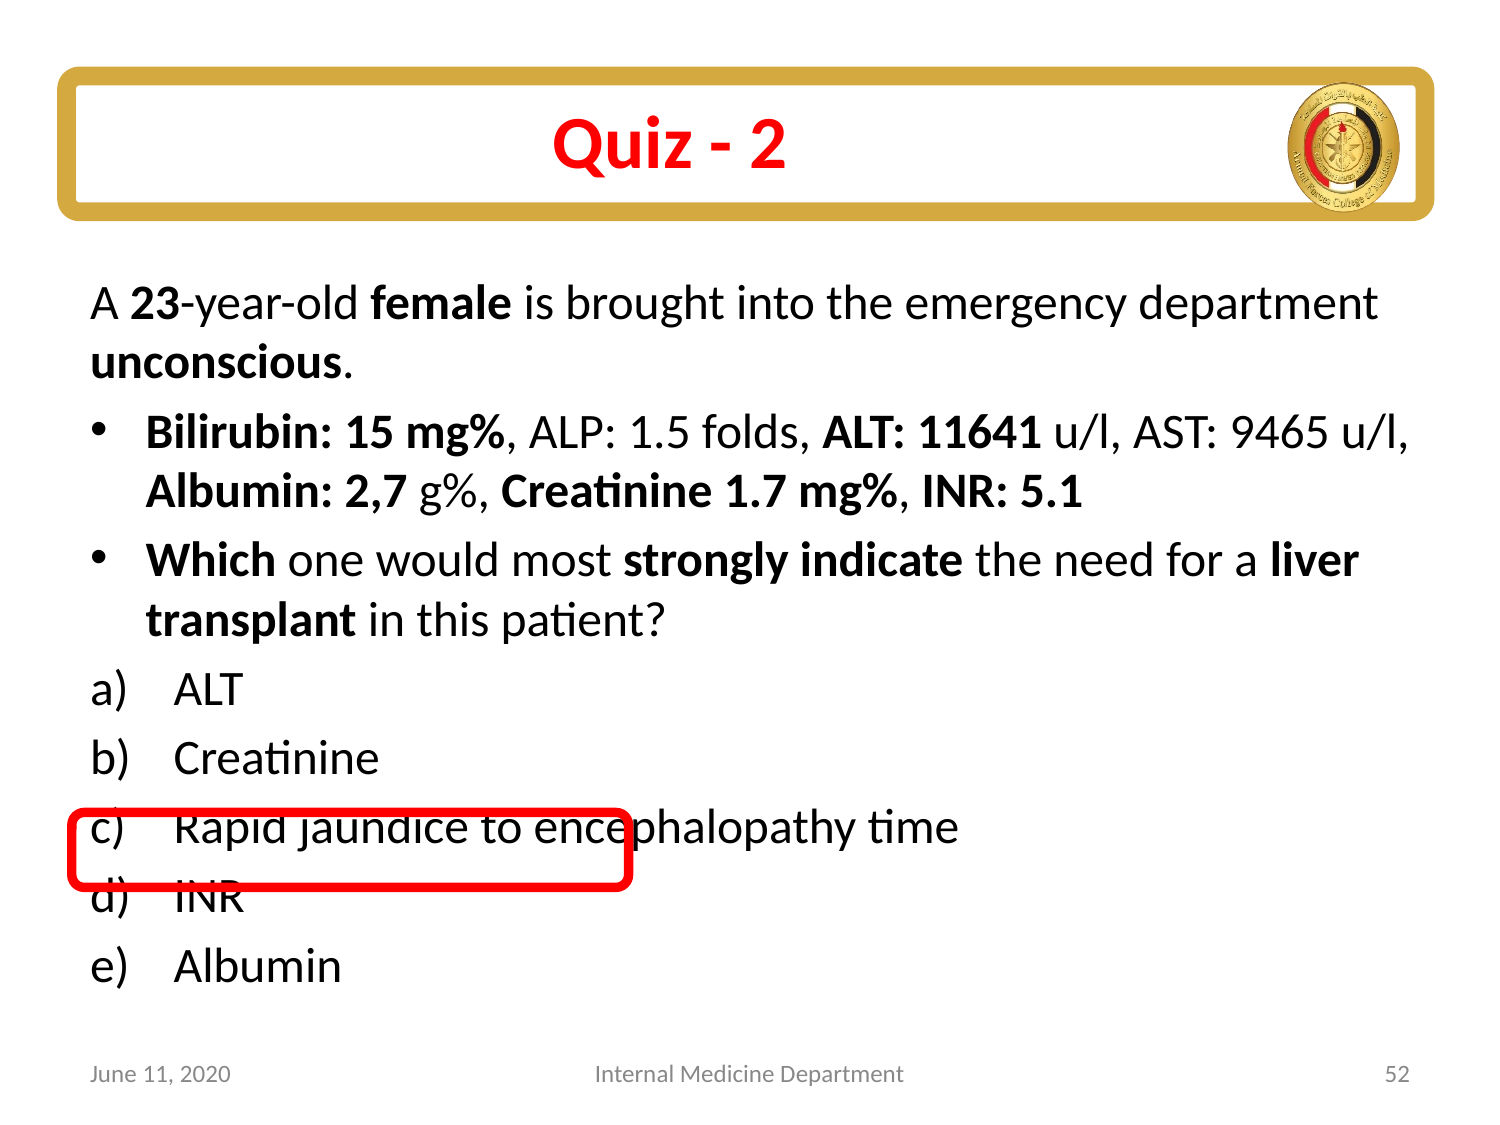

# Quiz - 2
A 23-year-old female is brought into the emergency department unconscious.
Bilirubin: 15 mg%, ALP: 1.5 folds, ALT: 11641 u/l, AST: 9465 u/l, Albumin: 2,7 g%, Creatinine 1.7 mg%, INR: 5.1
Which one would most strongly indicate the need for a liver transplant in this patient?
ALT
Creatinine
Rapid jaundice to encephalopathy time
INR
Albumin

June 11, 2020
Internal Medicine Department
52